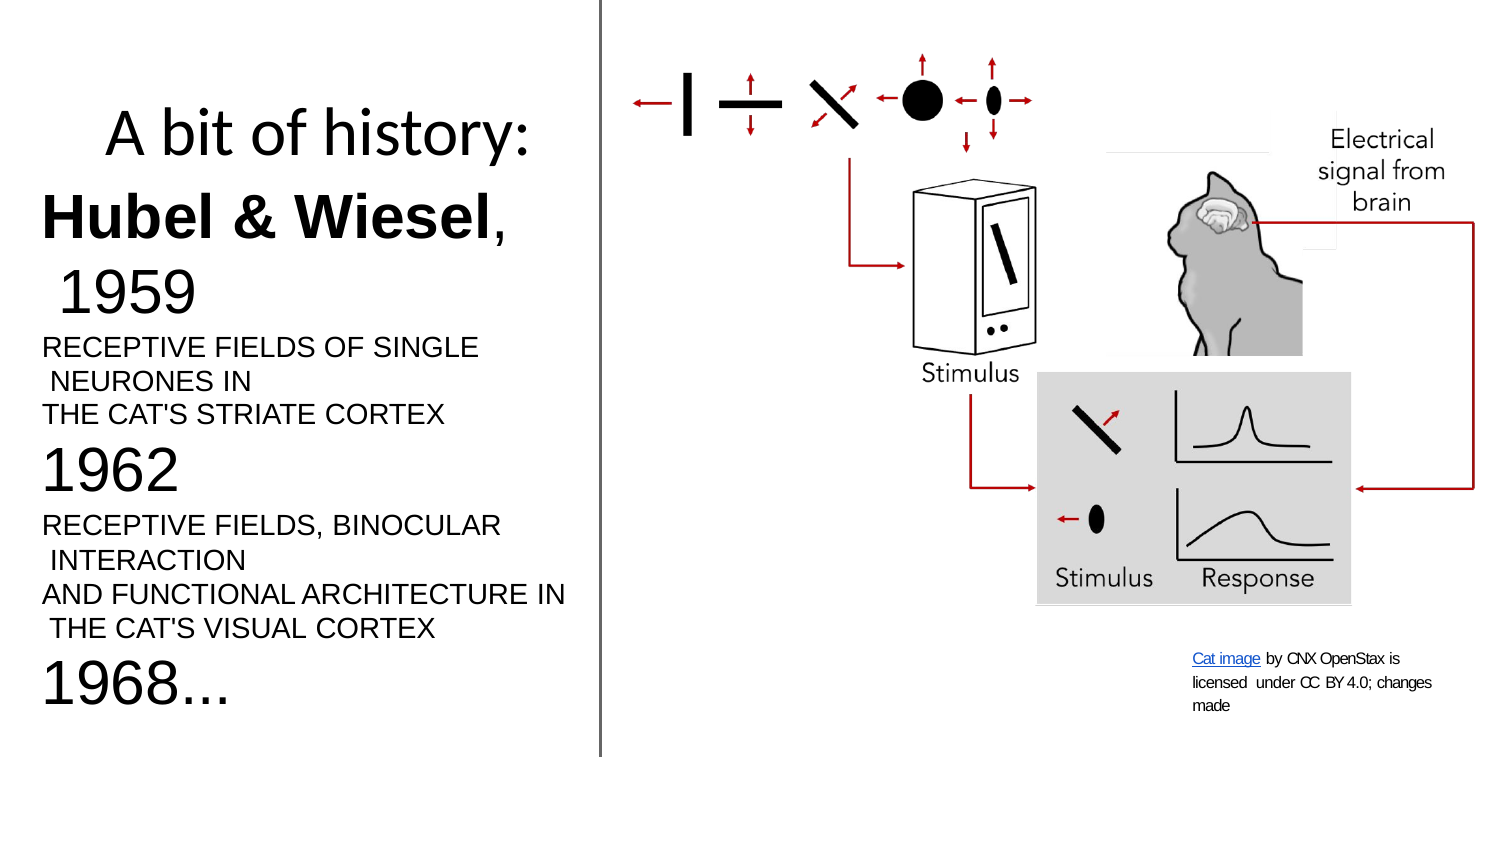

# A bit of history:

Hubel & Wiesel,  1959
RECEPTIVE FIELDS OF SINGLE  NEURONES IN
THE CAT'S STRIATE CORTEX
1962
RECEPTIVE FIELDS, BINOCULAR  INTERACTION
AND FUNCTIONAL ARCHITECTURE IN  THE CAT'S VISUAL CORTEX
1968...
Cat image by CNX OpenStax is licensed  under CC BY 4.0; changes made